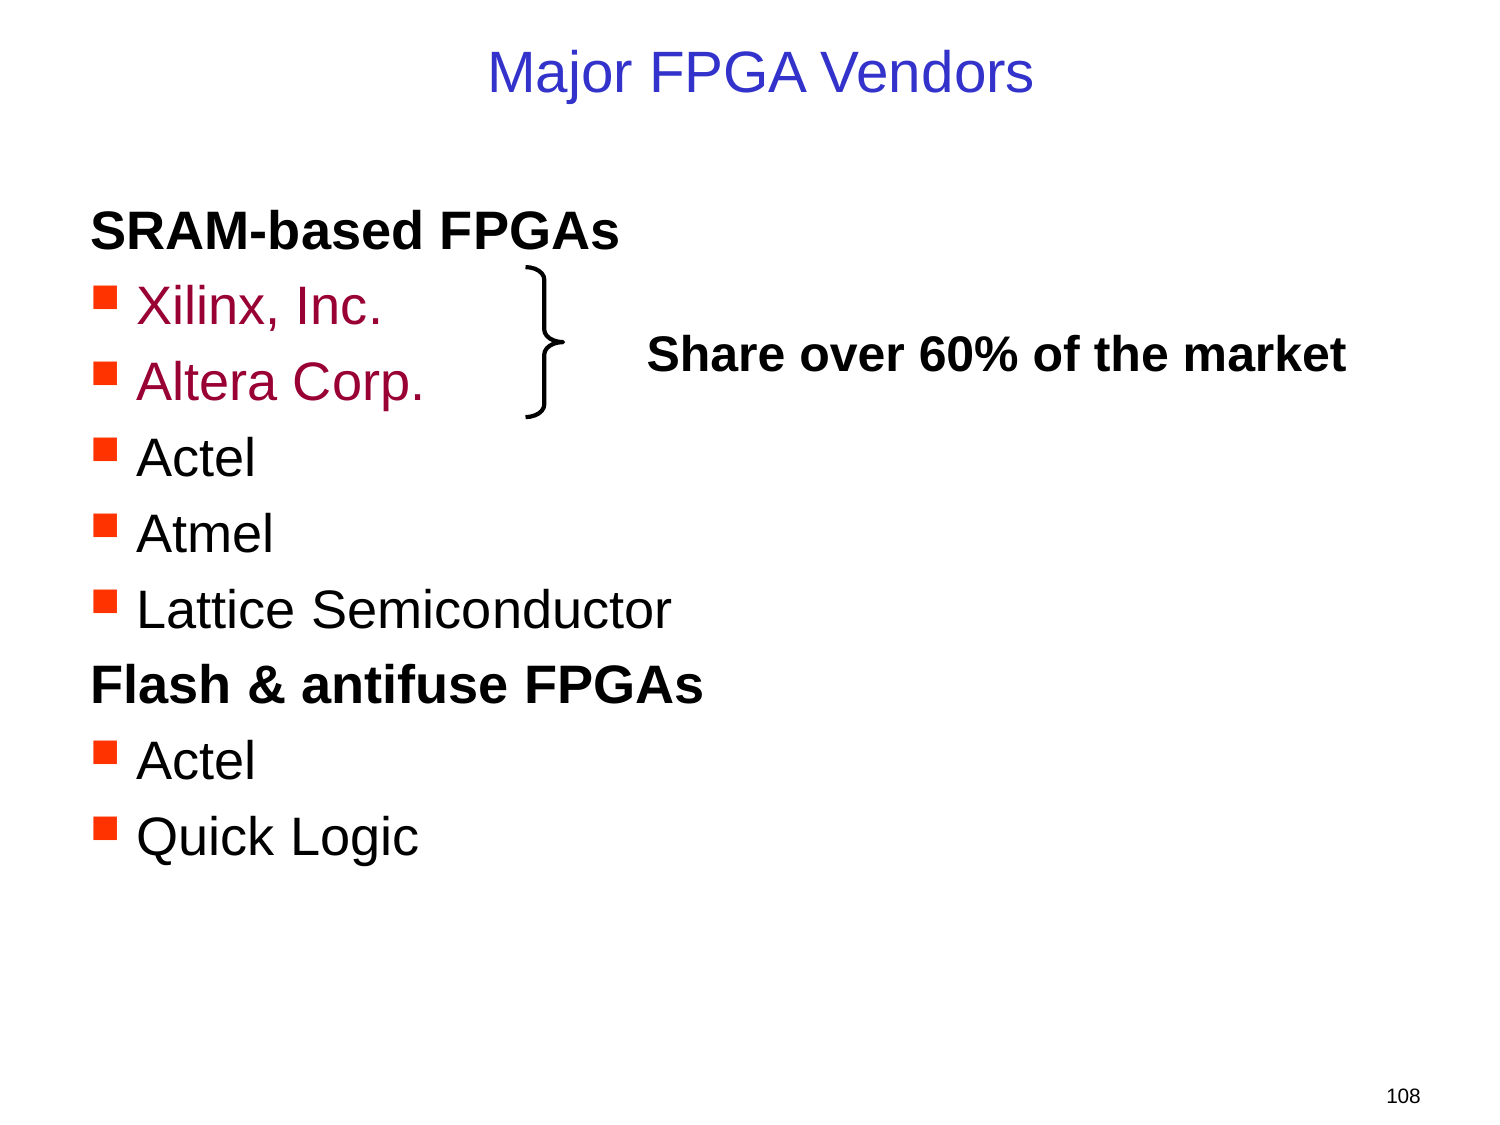

Major FPGA Vendors
SRAM-based FPGAs
Xilinx, Inc.
Altera Corp.
Actel
Atmel
Lattice Semiconductor
Flash & antifuse FPGAs
Actel
Quick Logic

Share over 60% of the market
108